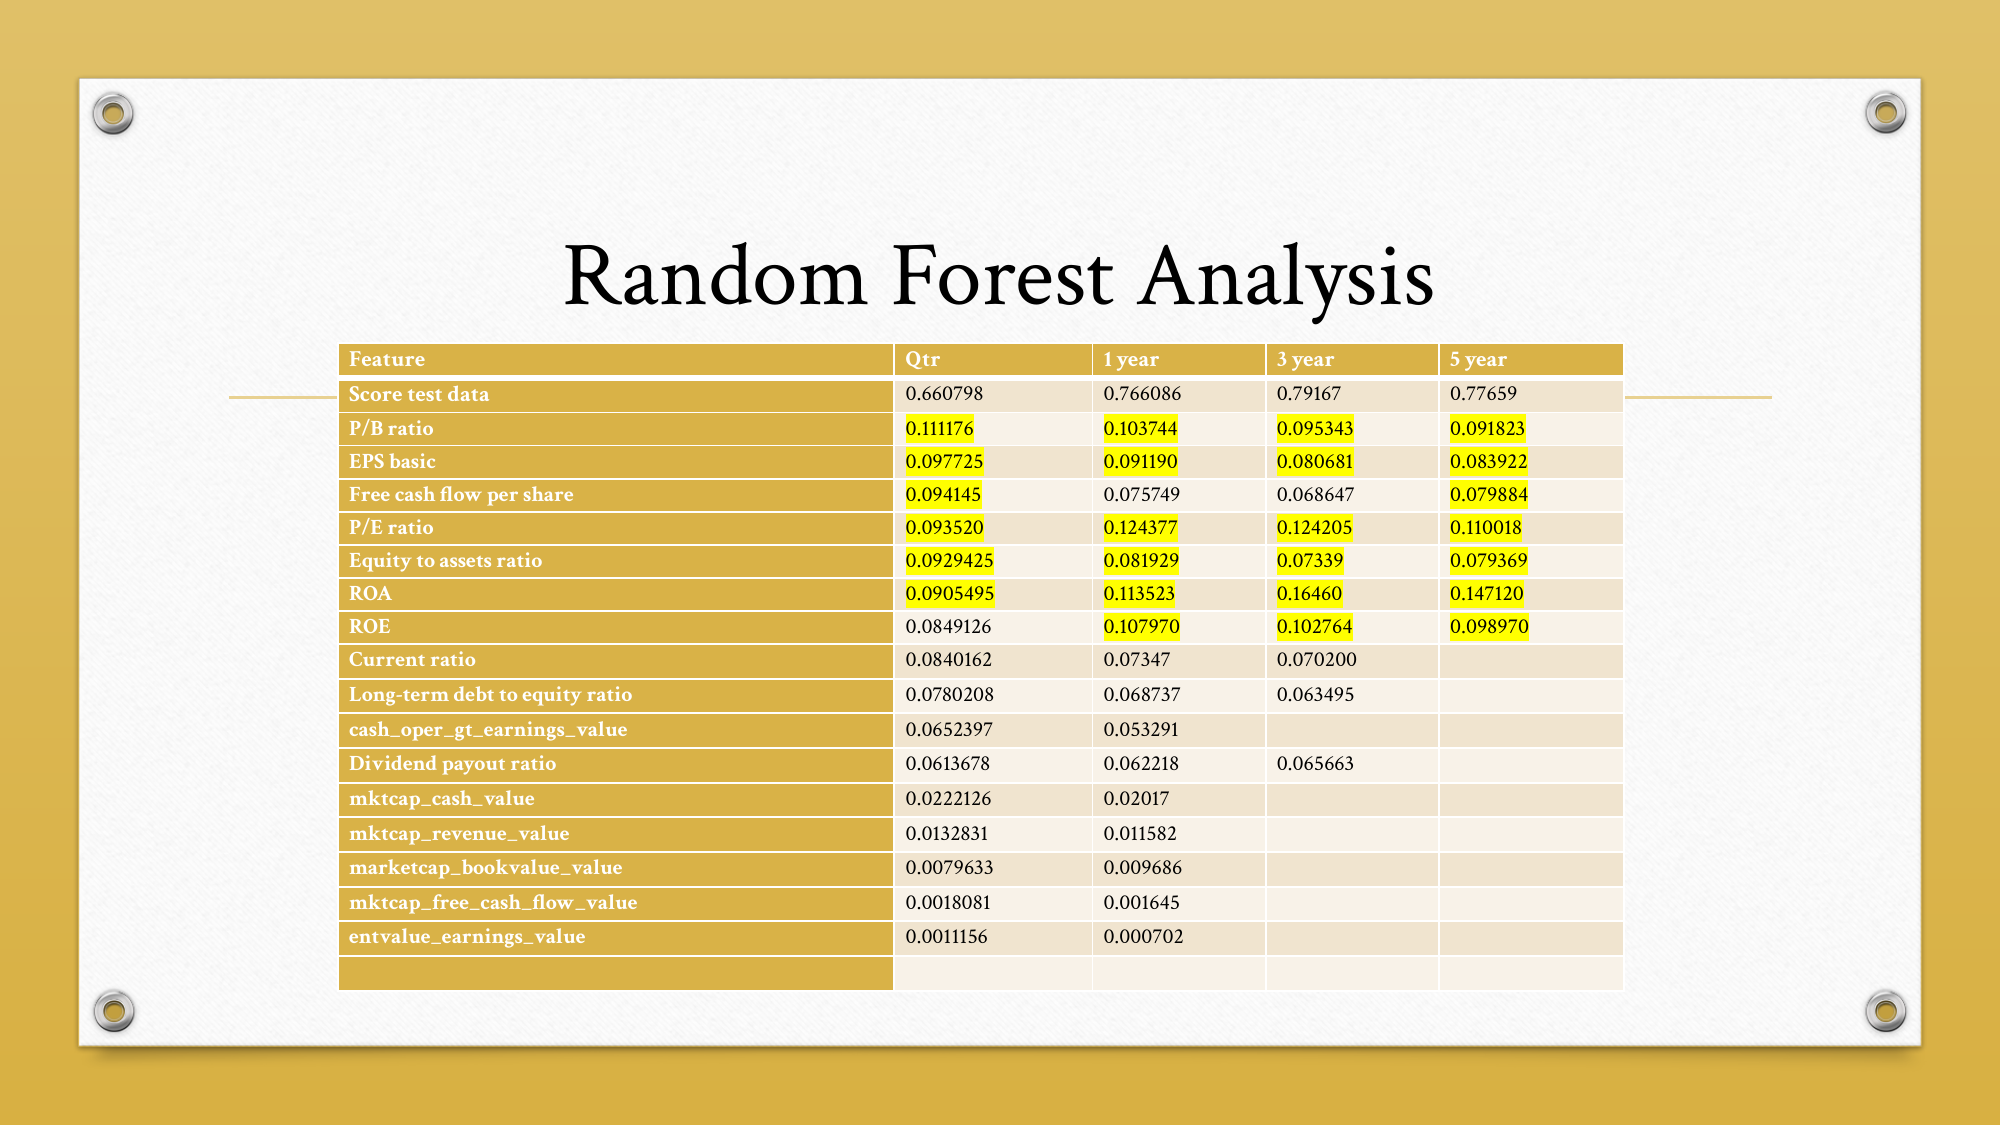

# Random Forest Analysis
| Feature | Qtr | 1 year | 3 year | 5 year |
| --- | --- | --- | --- | --- |
| Score test data | 0.660798 | 0.766086 | 0.79167 | 0.77659 |
| P/B ratio | 0.111176 | 0.103744 | 0.095343 | 0.091823 |
| EPS basic | 0.097725 | 0.091190 | 0.080681 | 0.083922 |
| Free cash flow per share | 0.094145 | 0.075749 | 0.068647 | 0.079884 |
| P/E ratio | 0.093520 | 0.124377 | 0.124205 | 0.110018 |
| Equity to assets ratio | 0.0929425 | 0.081929 | 0.07339 | 0.079369 |
| ROA | 0.0905495 | 0.113523 | 0.16460 | 0.147120 |
| ROE | 0.0849126 | 0.107970 | 0.102764 | 0.098970 |
| Current ratio | 0.0840162 | 0.07347 | 0.070200 |  |
| Long-term debt to equity ratio | 0.0780208 | 0.068737 | 0.063495 |  |
| cash\_oper\_gt\_earnings\_value | 0.0652397 | 0.053291 |  |  |
| Dividend payout ratio | 0.0613678 | 0.062218 | 0.065663 |  |
| mktcap\_cash\_value | 0.0222126 | 0.02017 |  |  |
| mktcap\_revenue\_value | 0.0132831 | 0.011582 |  |  |
| marketcap\_bookvalue\_value | 0.0079633 | 0.009686 |  |  |
| mktcap\_free\_cash\_flow\_value | 0.0018081 | 0.001645 |  |  |
| entvalue\_earnings\_value | 0.0011156 | 0.000702 |  |  |
|  |  |  |  |  |